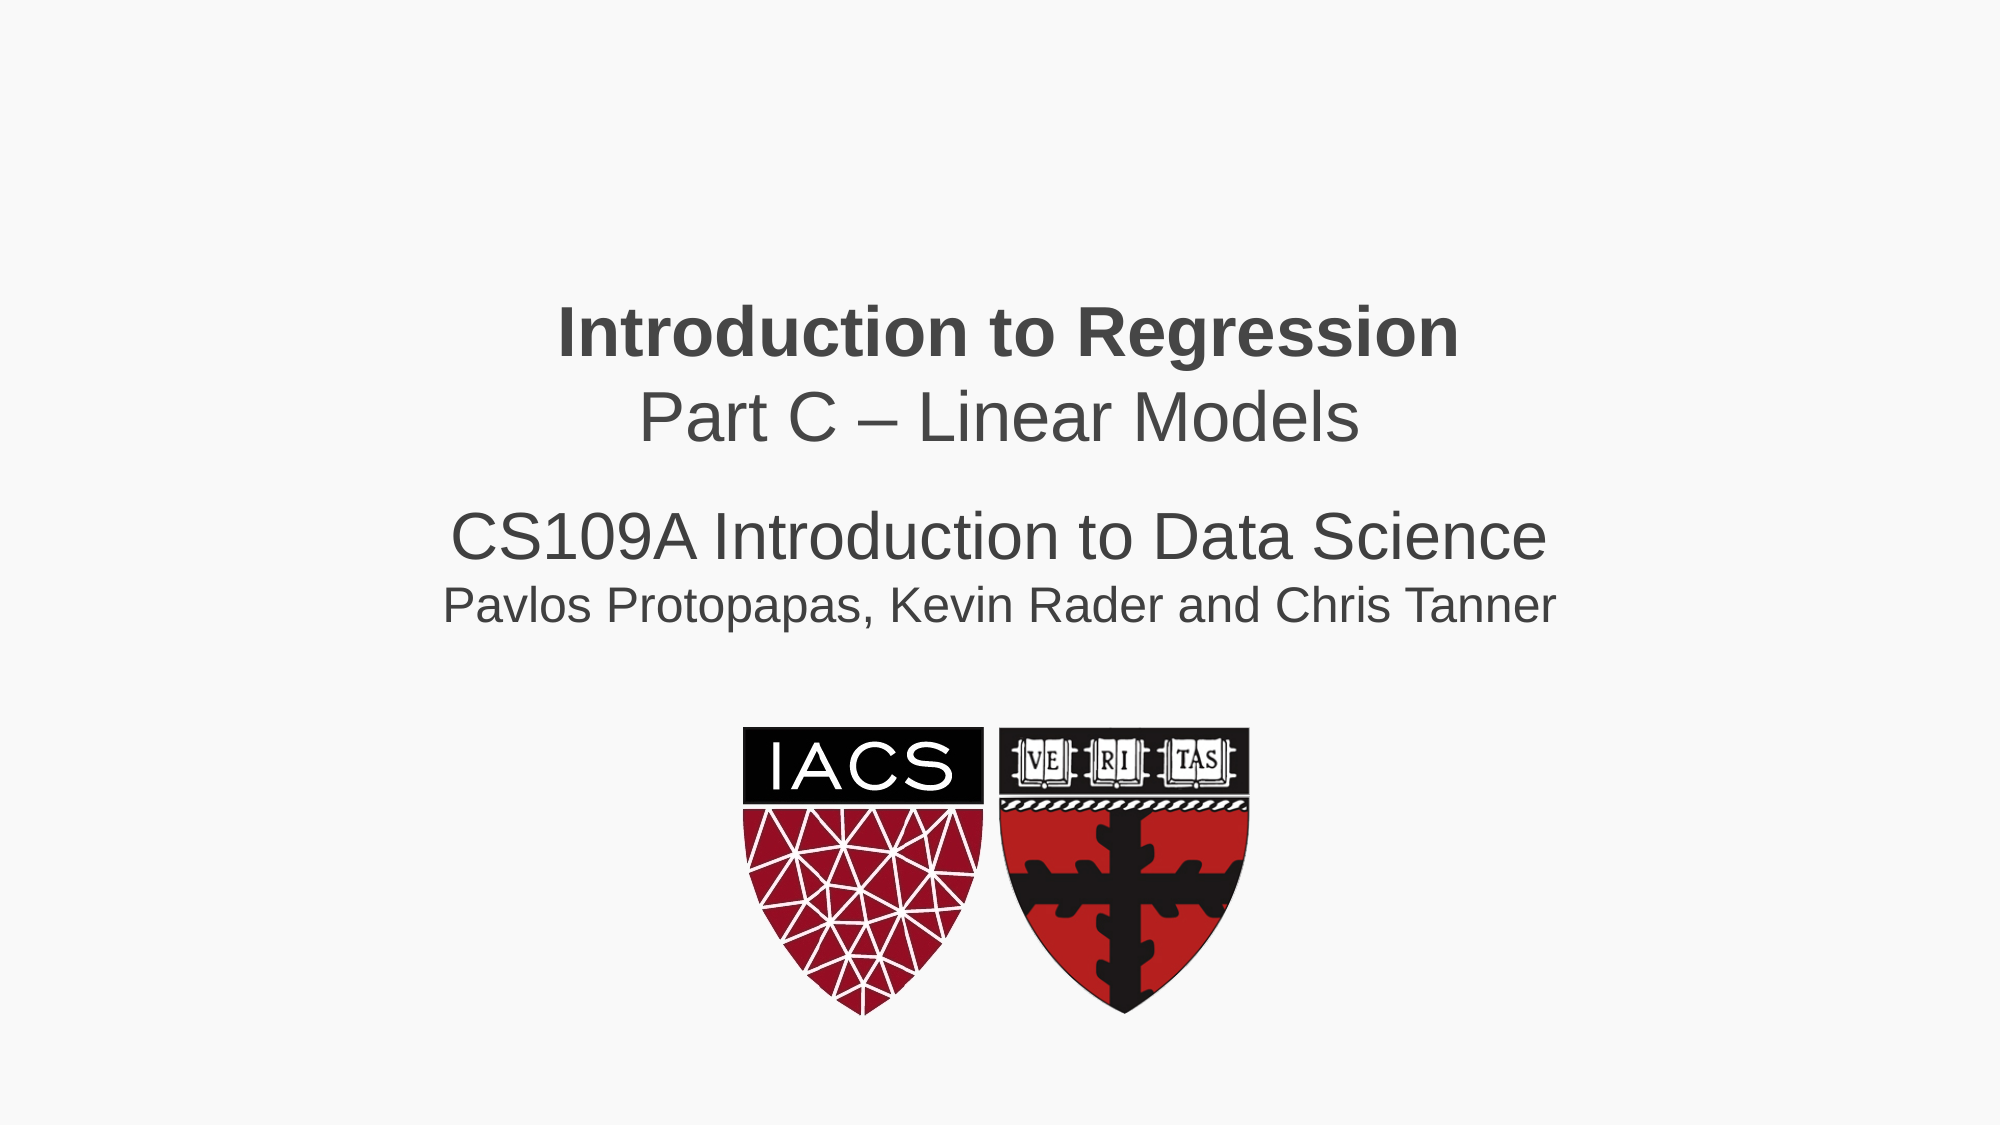

# Introduction to Regression Part C – Linear Models